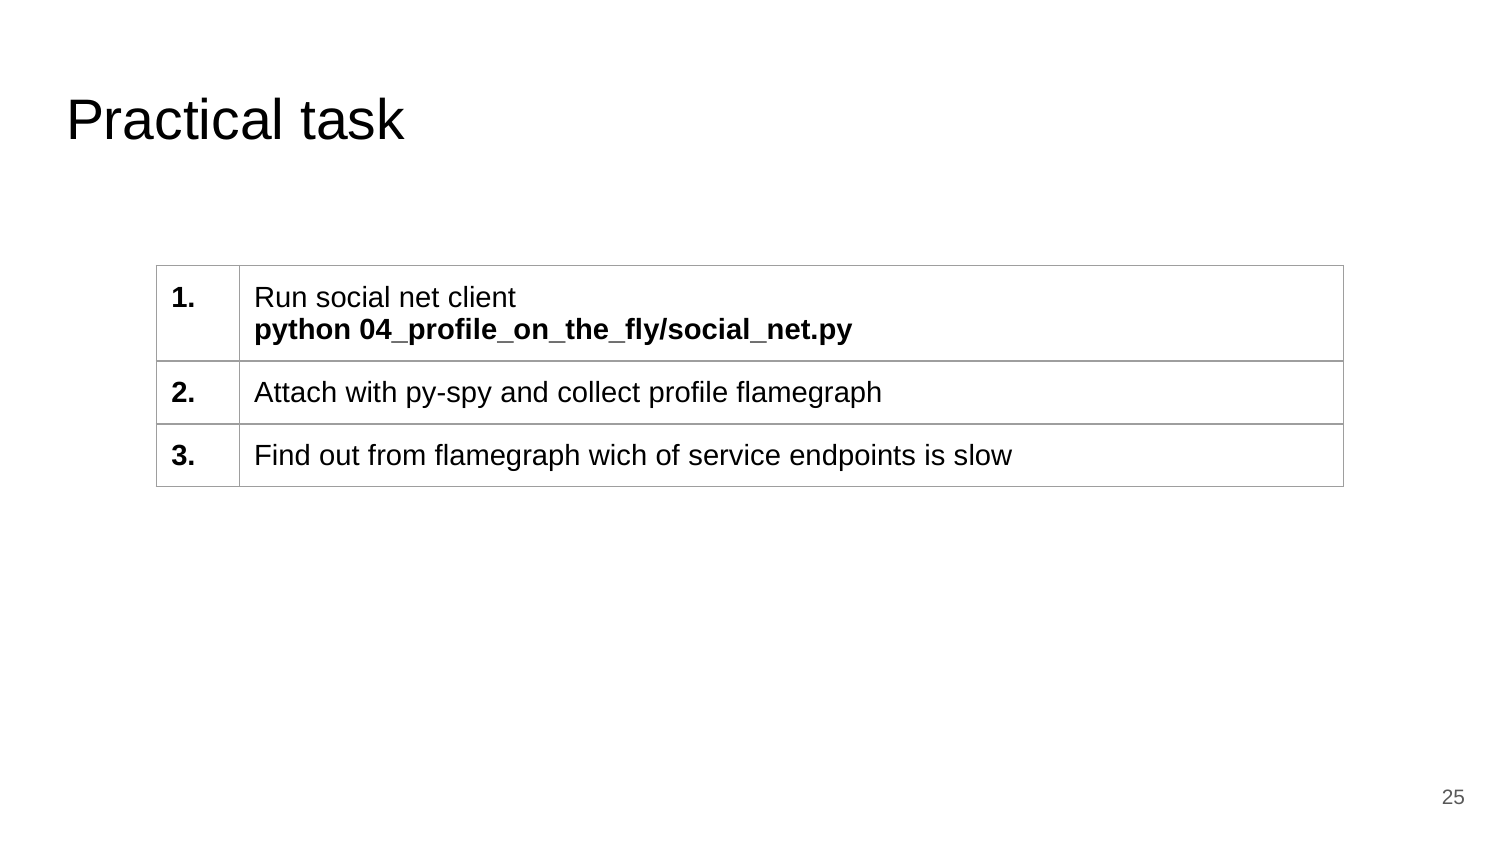

# Practical task
| 1. | Run social net client python 04\_profile\_on\_the\_fly/social\_net.py |
| --- | --- |
| 2. | Attach with py-spy and collect profile flamegraph |
| 3. | Find out from flamegraph wich of service endpoints is slow |
25